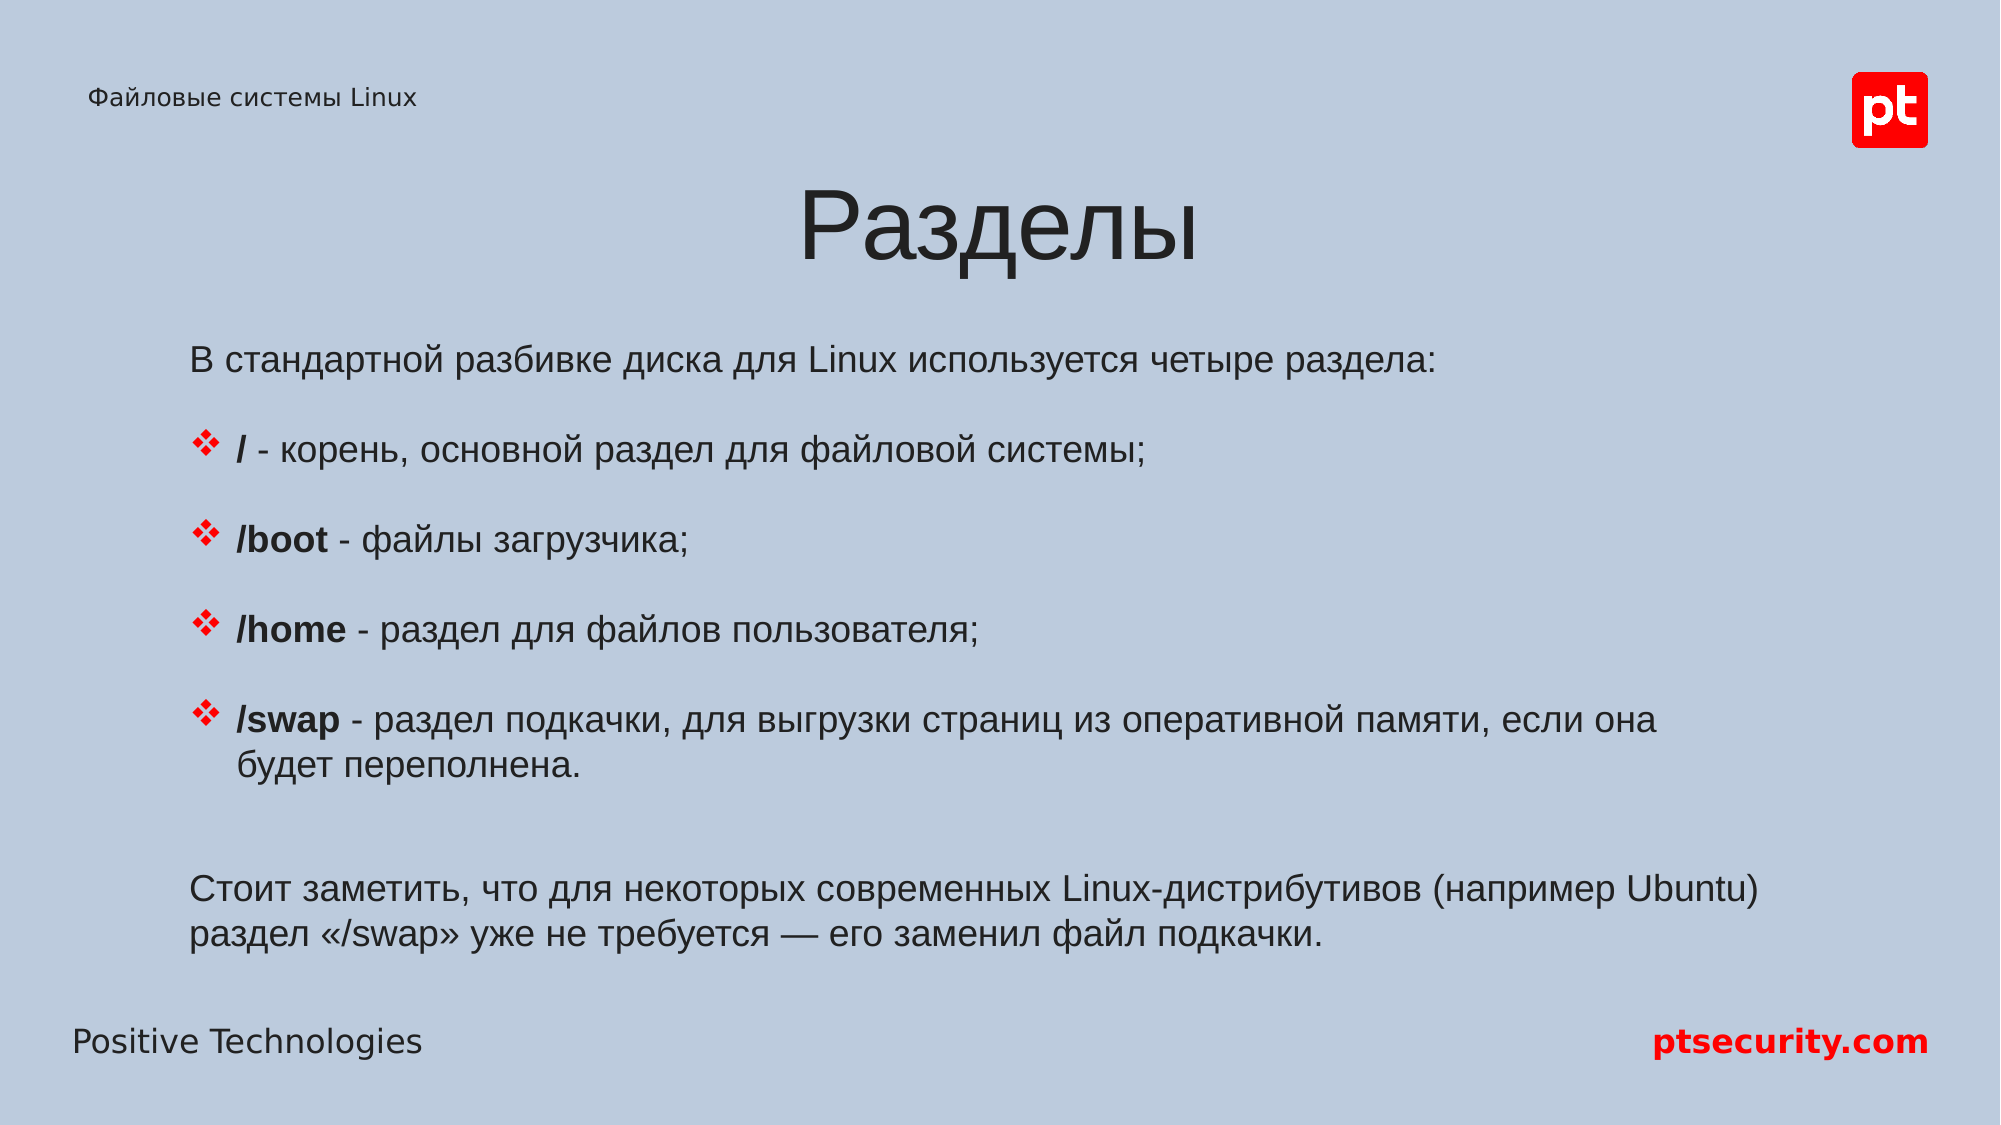

Файловые системы Linux
Разделы
В стандартной разбивке диска для Linux используется четыре раздела:

/ - корень, основной раздел для файловой системы;

/boot - файлы загрузчика;

/home - раздел для файлов пользователя;

/swap - раздел подкачки, для выгрузки страниц из оперативной памяти, если она будет переполнена.
Стоит заметить, что для некоторых современных Linux-дистрибутивов (например Ubuntu) раздел «/swap» уже не требуется — его заменил файл подкачки.